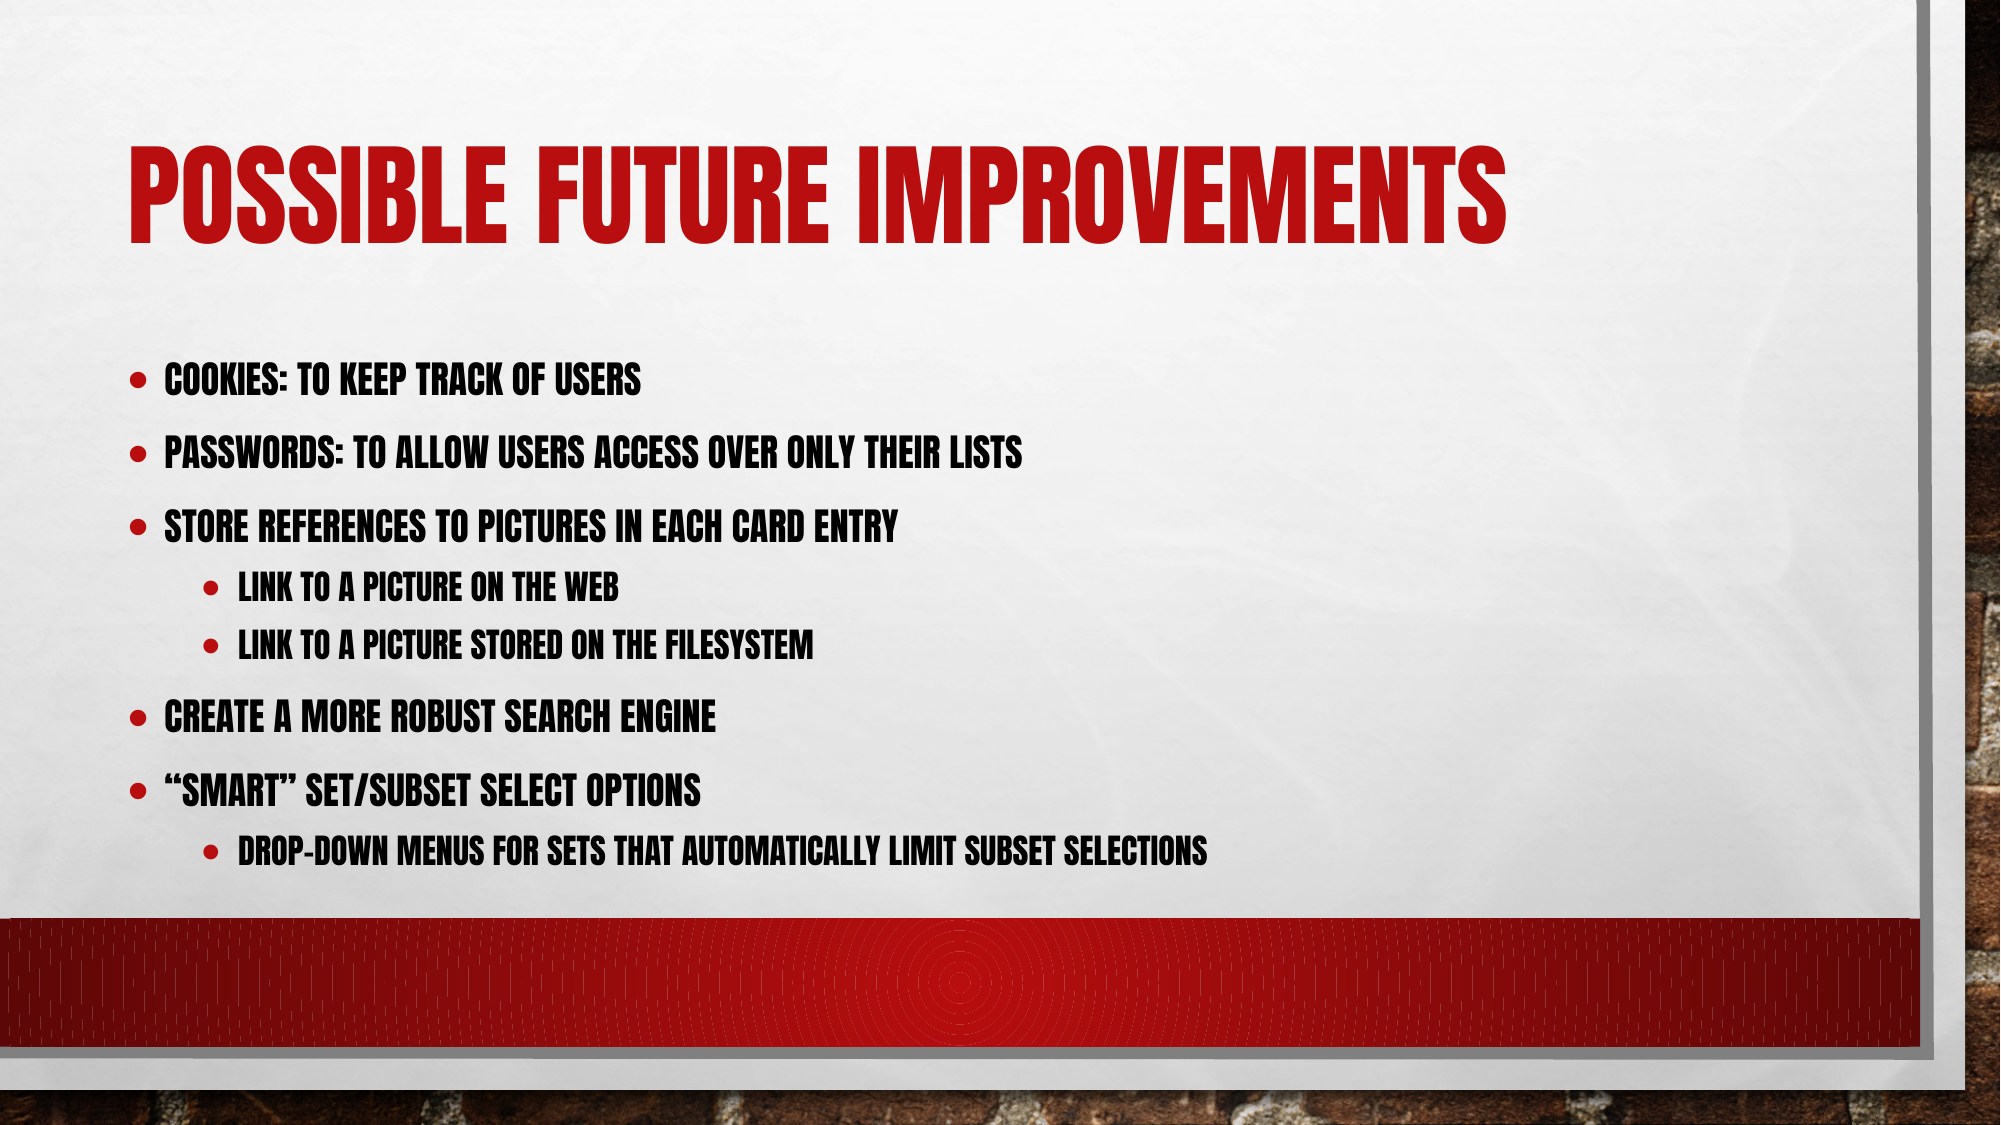

# Possible Future improvements
Cookies: to keep track of users
Passwords: to allow users access over only their lists
Store references to pictures in each card entry
Link to a picture on the web
Link to a picture stored on the filesystem
Create a more robust search engine
“smart” set/subset select options
Drop-down menus for sets that automatically limit subset selections